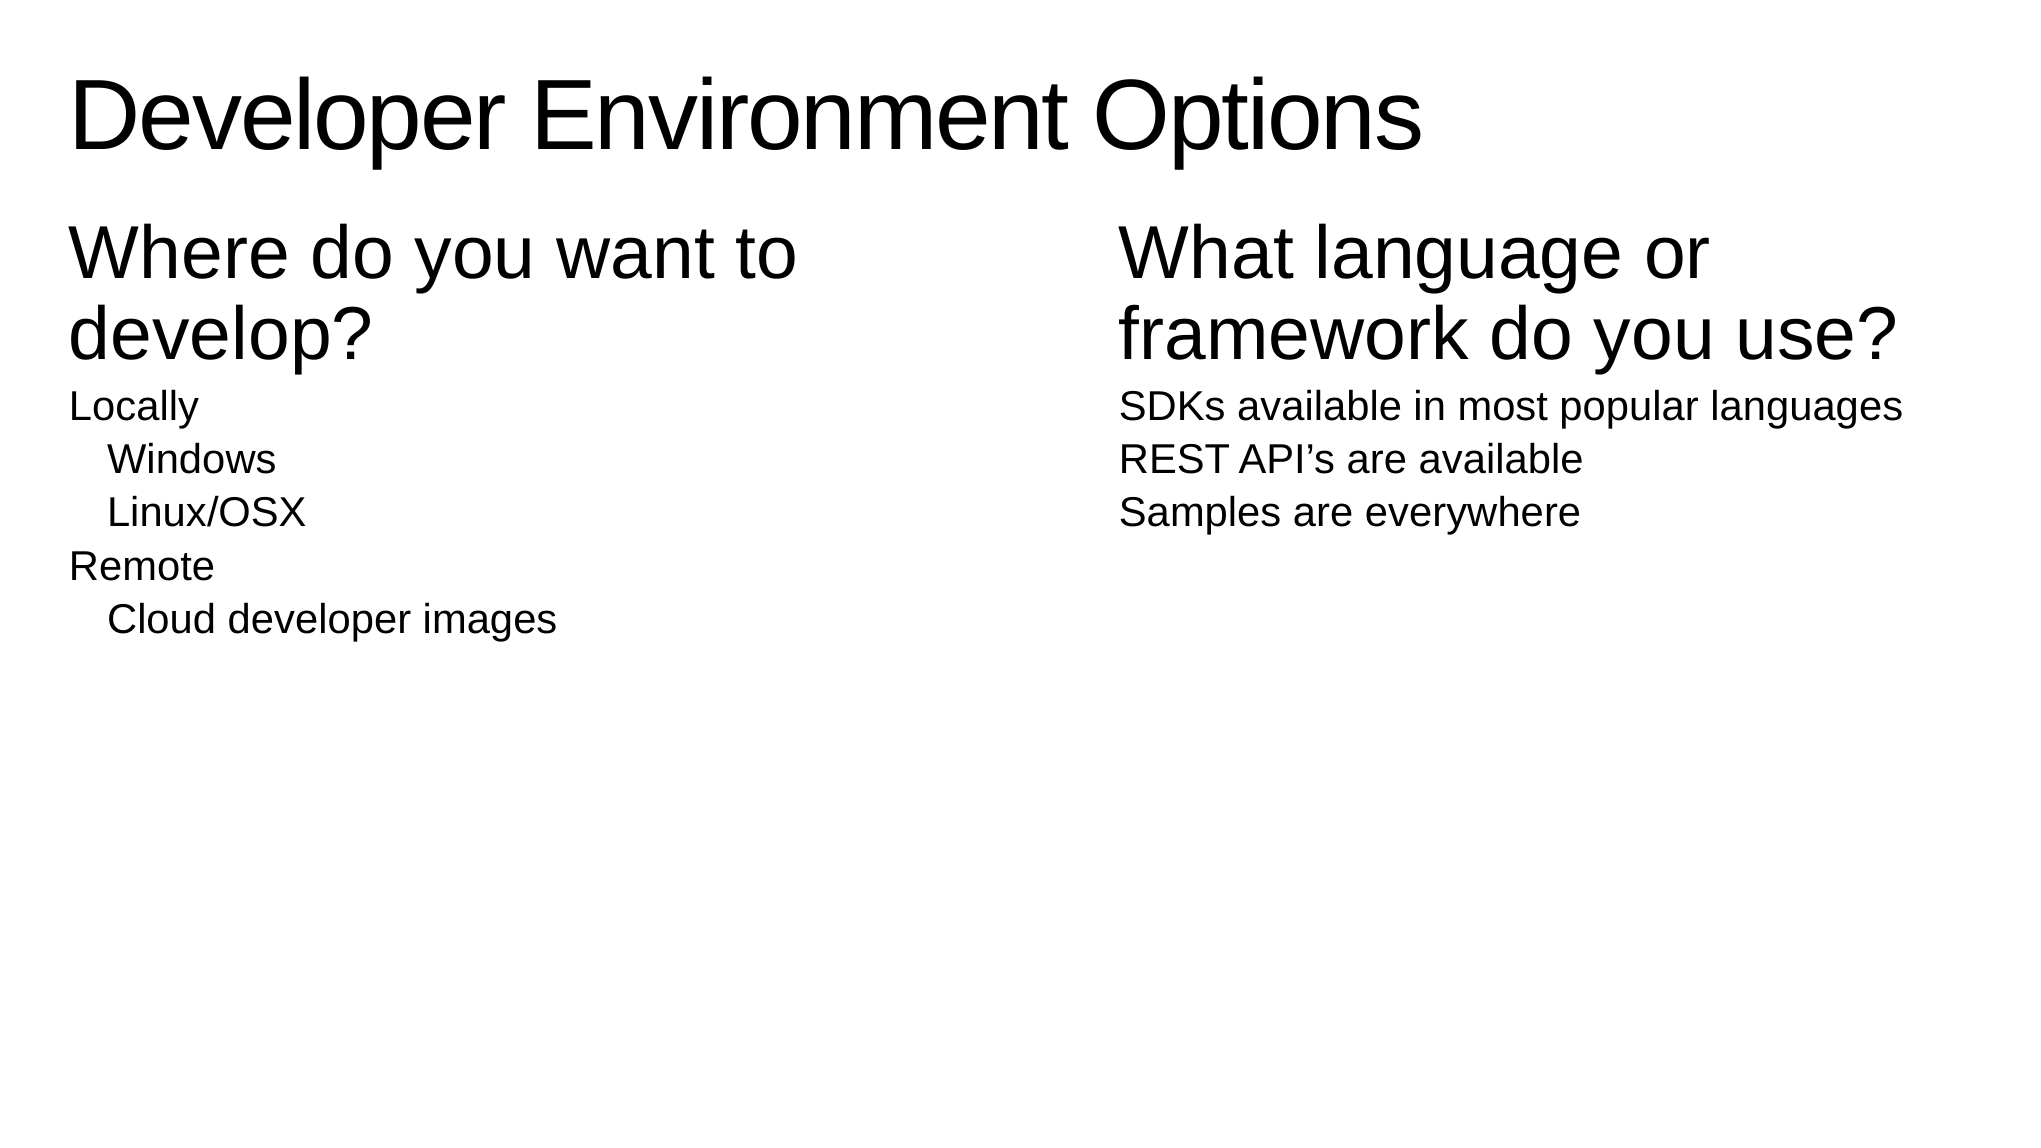

# Developer Environment Options
Where do you want to develop?
Locally
Windows
Linux/OSX
Remote
Cloud developer images
What language or framework do you use?
SDKs available in most popular languages
REST API’s are available
Samples are everywhere